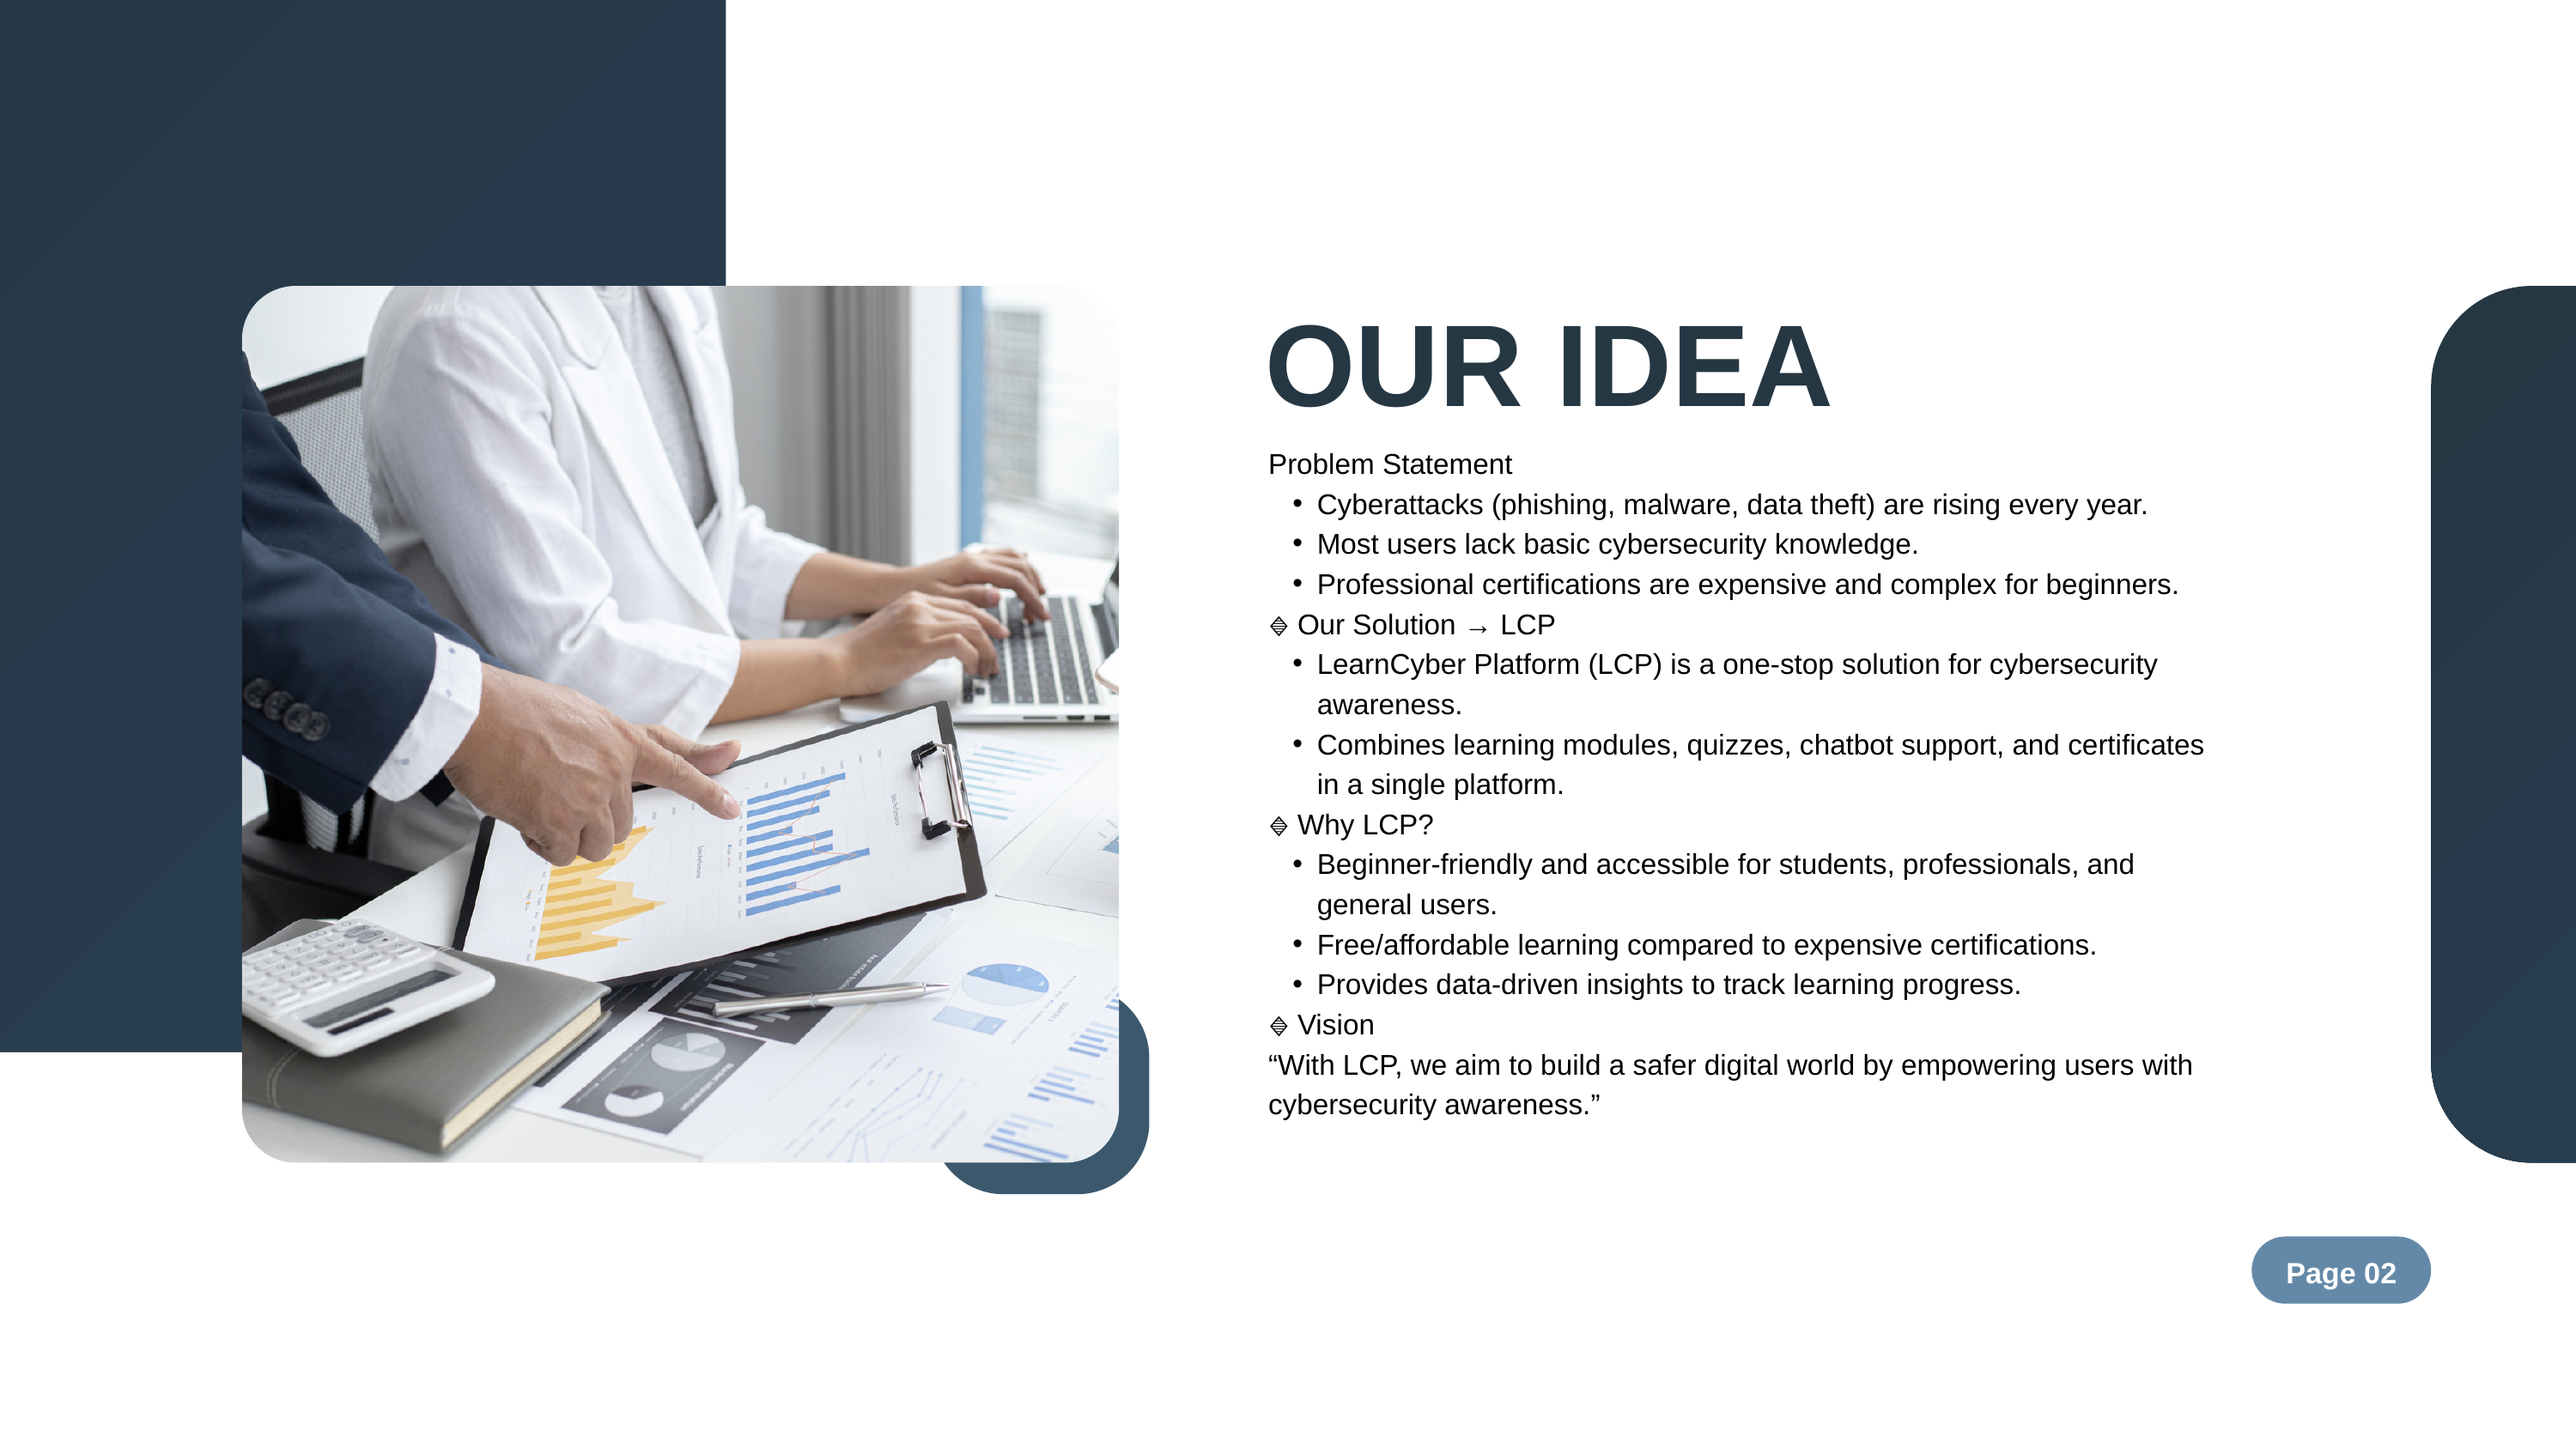

Contact

OUR IDEA
Problem Statement
Cyberattacks (phishing, malware, data theft) are rising every year.
Most users lack basic cybersecurity knowledge.
Professional certifications are expensive and complex for beginners.
🔹 Our Solution → LCP
LearnCyber Platform (LCP) is a one-stop solution for cybersecurity awareness.
Combines learning modules, quizzes, chatbot support, and certificates in a single platform.
🔹 Why LCP?
Beginner-friendly and accessible for students, professionals, and general users.
Free/affordable learning compared to expensive certifications.
Provides data-driven insights to track learning progress.
🔹 Vision
“With LCP, we aim to build a safer digital world by empowering users with cybersecurity awareness.”

Page 02